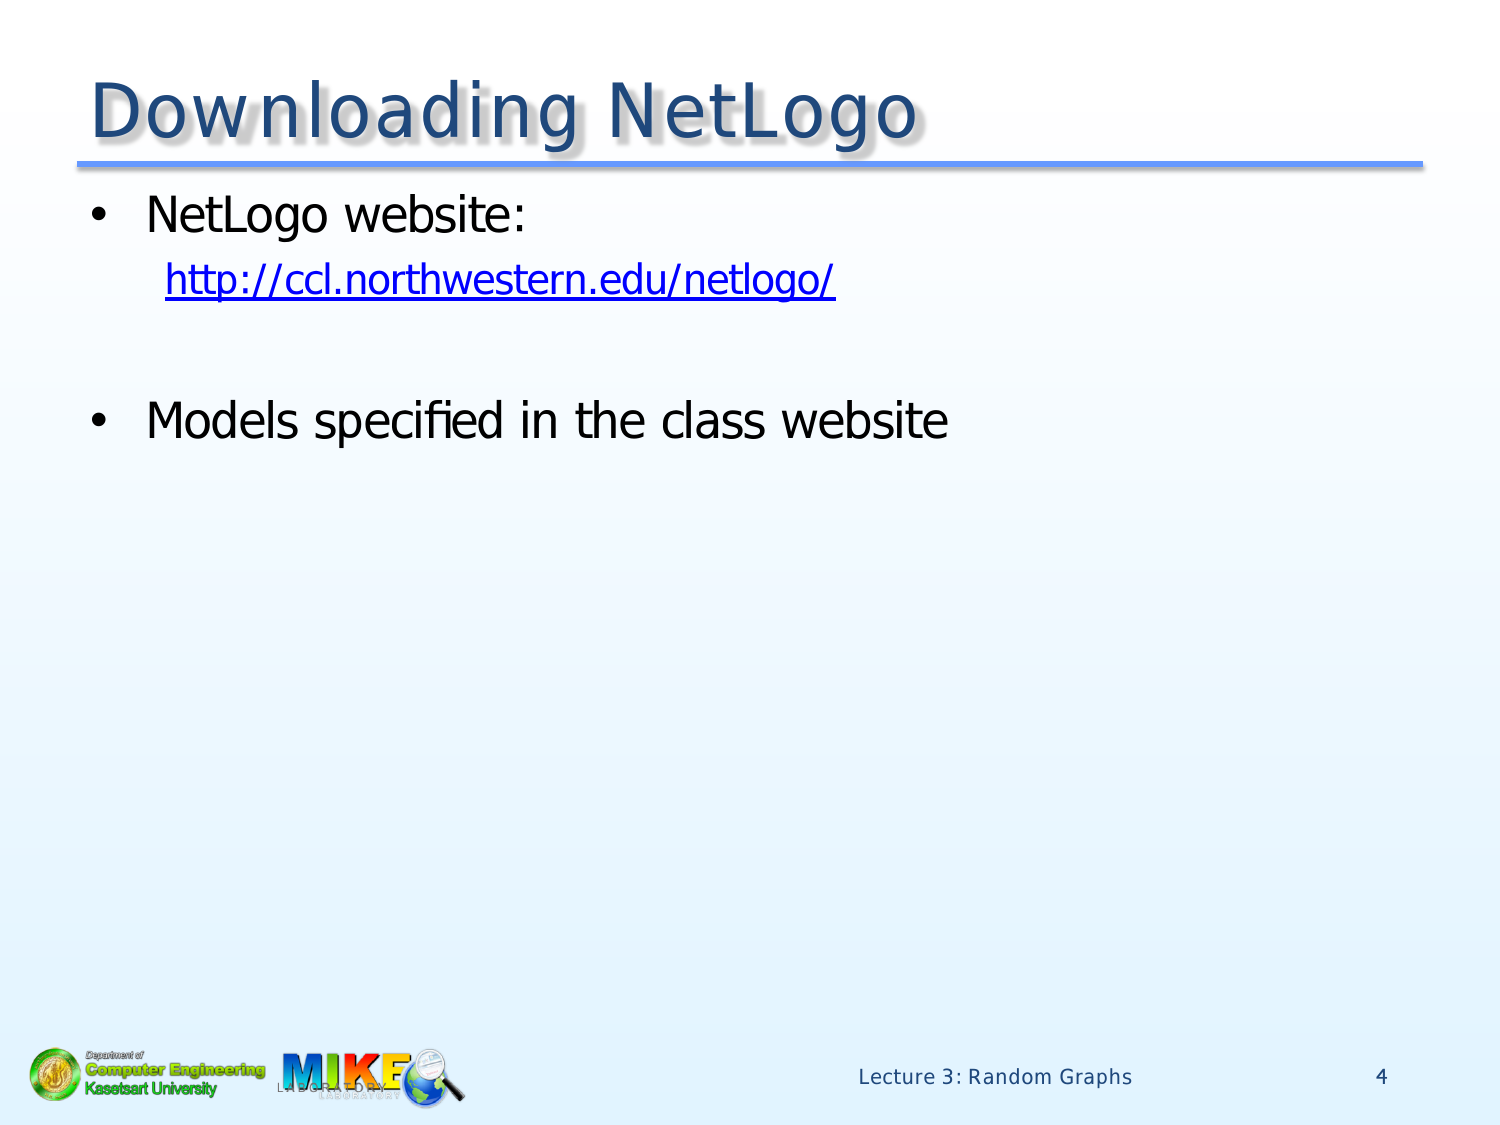

# Downloading NetLogo

NetLogo website:
http://ccl.northwestern.edu/netlogo/

Models specified in the class website

Lecture 3: Random Graphs
4